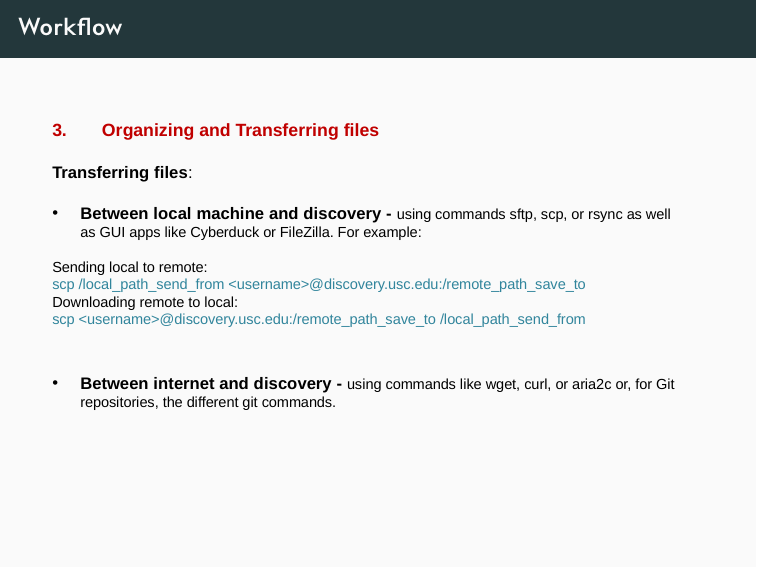

Workflow
3.       Organizing and Transferring files

Transferring files:

Between local machine and discovery - using commands sftp, scp, or rsync as well as GUI apps like Cyberduck or FileZilla. For example:

Sending local to remote:
scp /local_path_send_from <username>@discovery.usc.edu:/remote_path_save_to
Downloading remote to local:
scp <username>@discovery.usc.edu:/remote_path_save_to /local_path_send_from

Between internet and discovery - using commands like wget, curl, or aria2c or, for Git repositories, the different git commands.